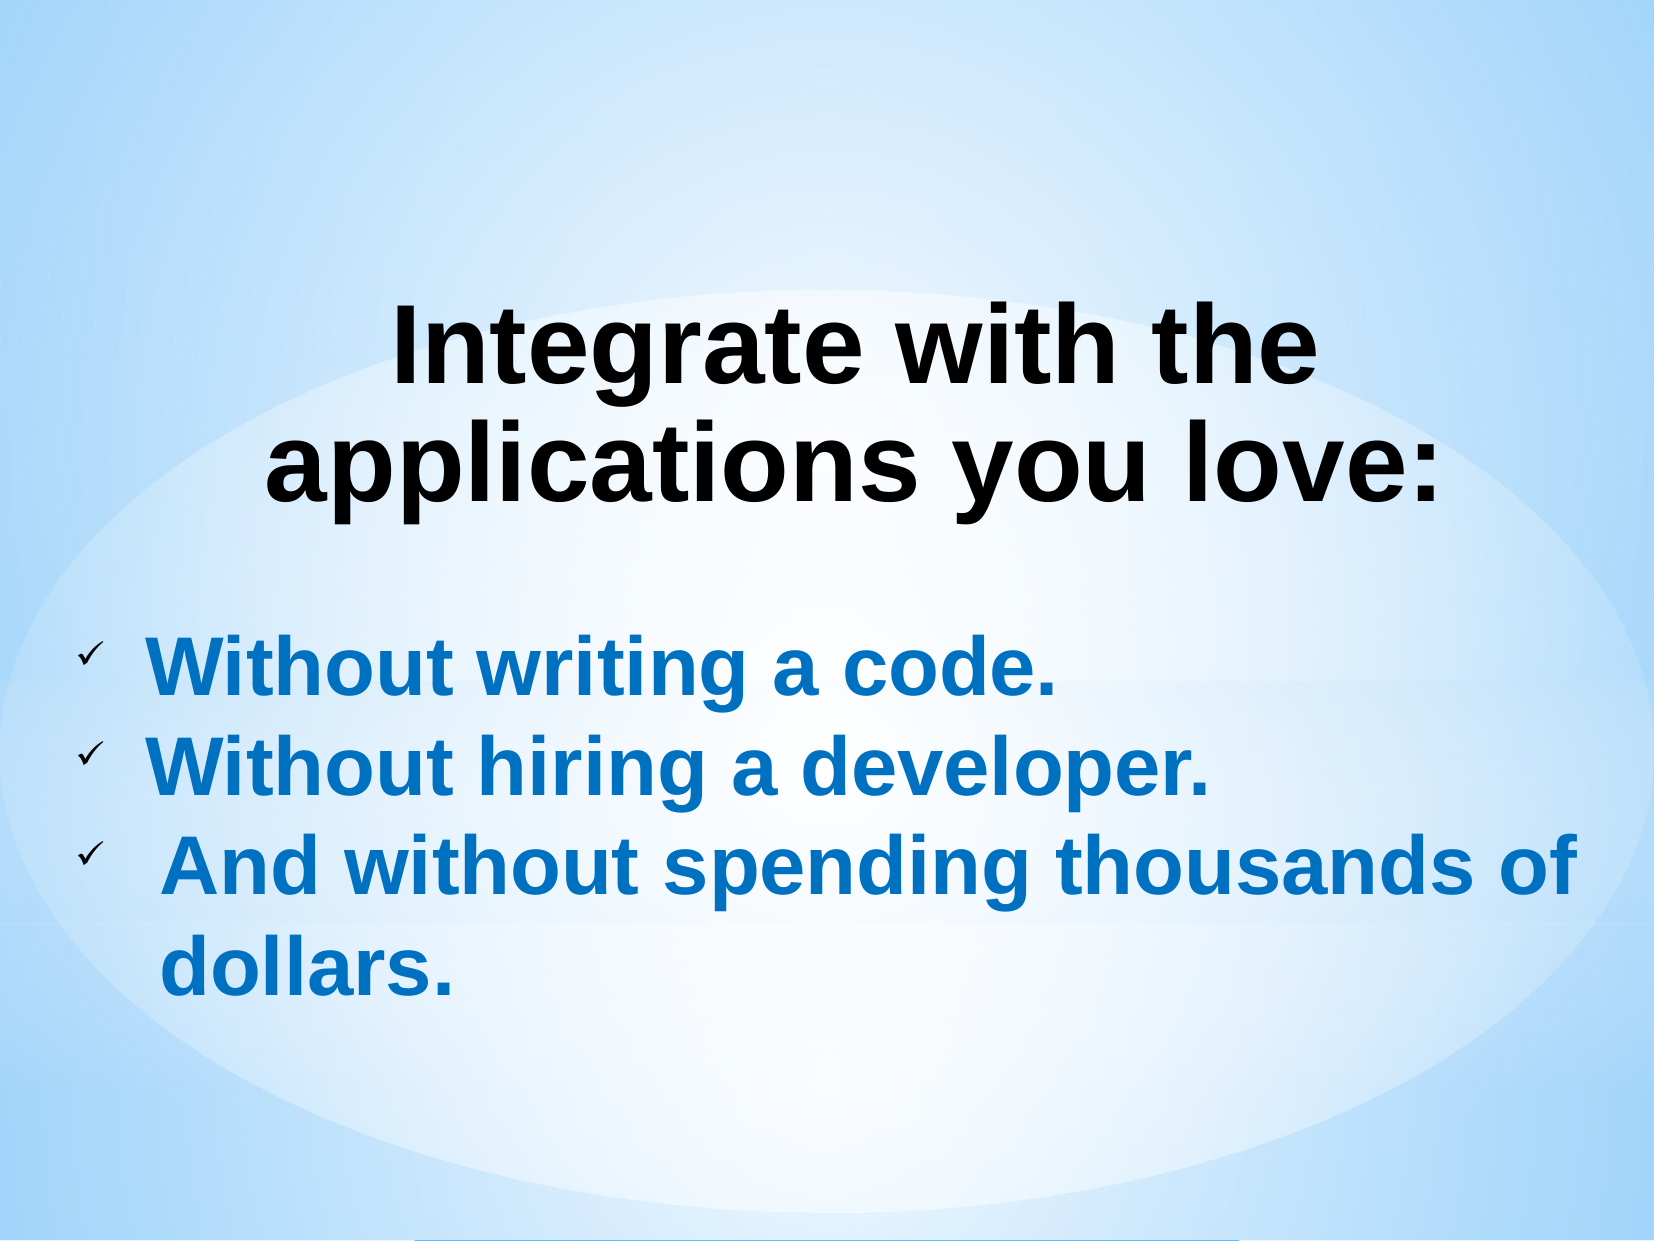

Integrate with the applications you love:

 Without writing a code.
 Without hiring a developer.
And without spending thousands of dollars.